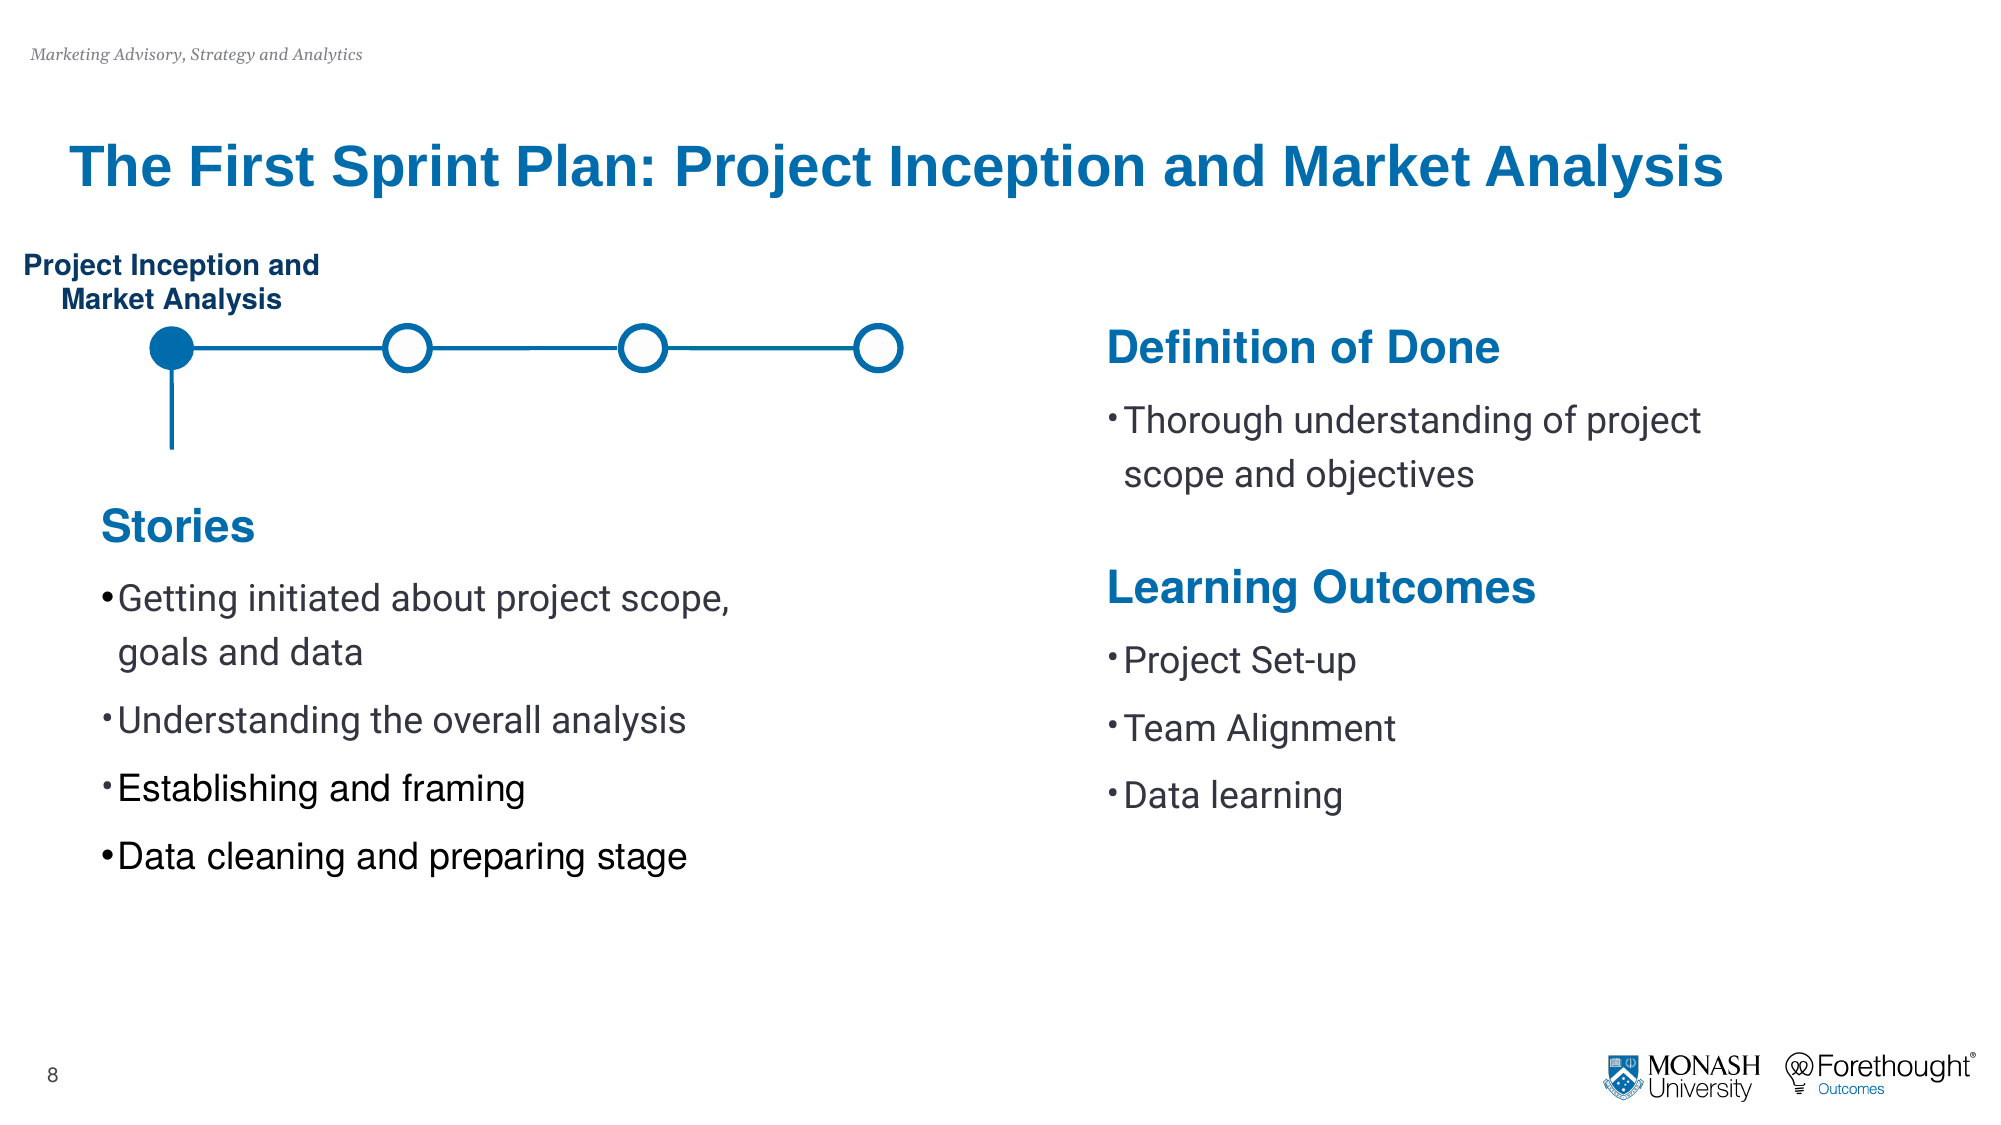

The First Sprint Plan: Project Inception and Market Analysis
Project Inception and Market Analysis

Definition of Done
Thorough understanding of project scope and objectives

Stories
Getting initiated about project scope,
goals and data
Understanding the overall analysis
Establishing and framing
Data cleaning and preparing stage
Learning Outcomes
Project Set-up
Team Alignment
Data learning